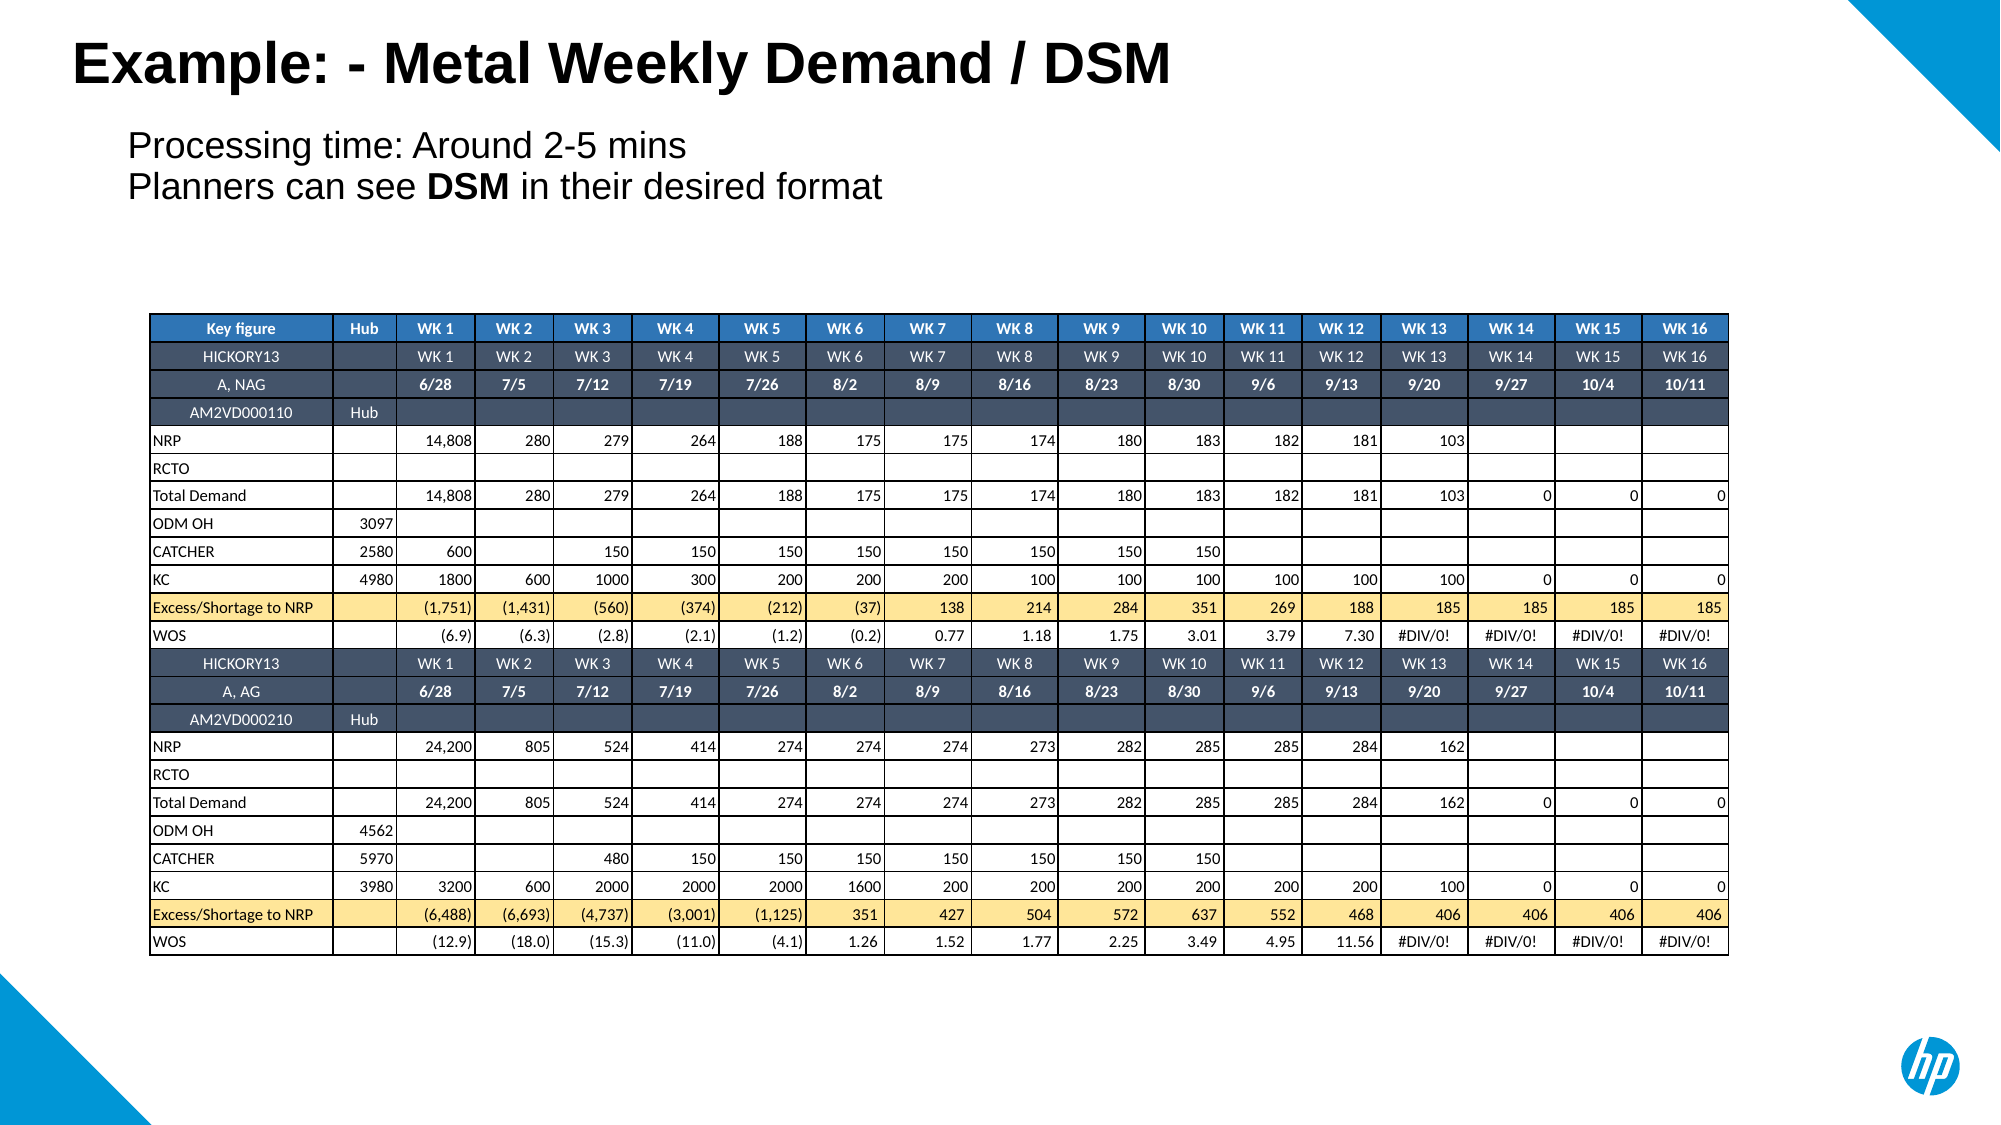

# Example: - Metal Weekly Demand / DSM
Processing time: Around 2-5 mins
Planners can see DSM in their desired format

| Key figure | Hub | WK 1 | WK 2 | WK 3 | WK 4 | WK 5 | WK 6 | WK 7 | WK 8 | WK 9 | WK 10 | WK 11 | WK 12 | WK 13 | WK 14 | WK 15 | WK 16 |
| --- | --- | --- | --- | --- | --- | --- | --- | --- | --- | --- | --- | --- | --- | --- | --- | --- | --- |
| HICKORY13 |  | WK 1 | WK 2 | WK 3 | WK 4 | WK 5 | WK 6 | WK 7 | WK 8 | WK 9 | WK 10 | WK 11 | WK 12 | WK 13 | WK 14 | WK 15 | WK 16 |
| A, NAG |  | 6/28 | 7/5 | 7/12 | 7/19 | 7/26 | 8/2 | 8/9 | 8/16 | 8/23 | 8/30 | 9/6 | 9/13 | 9/20 | 9/27 | 10/4 | 10/11 |
| AM2VD000110 | Hub |  |  |  |  |  |  |  |  |  |  |  |  |  |  |  |  |
| NRP |  | 14,808 | 280 | 279 | 264 | 188 | 175 | 175 | 174 | 180 | 183 | 182 | 181 | 103 |  |  |  |
| RCTO |  |  |  |  |  |  |  |  |  |  |  |  |  |  |  |  |  |
| Total Demand |  | 14,808 | 280 | 279 | 264 | 188 | 175 | 175 | 174 | 180 | 183 | 182 | 181 | 103 | 0 | 0 | 0 |
| ODM OH | 3097 |  |  |  |  |  |  |  |  |  |  |  |  |  |  |  |  |
| CATCHER | 2580 | 600 |  | 150 | 150 | 150 | 150 | 150 | 150 | 150 | 150 |  |  |  |  |  |  |
| KC | 4980 | 1800 | 600 | 1000 | 300 | 200 | 200 | 200 | 100 | 100 | 100 | 100 | 100 | 100 | 0 | 0 | 0 |
| Excess/Shortage to NRP |  | (1,751) | (1,431) | (560) | (374) | (212) | (37) | 138 | 214 | 284 | 351 | 269 | 188 | 185 | 185 | 185 | 185 |
| WOS |  | (6.9) | (6.3) | (2.8) | (2.1) | (1.2) | (0.2) | 0.77 | 1.18 | 1.75 | 3.01 | 3.79 | 7.30 | #DIV/0! | #DIV/0! | #DIV/0! | #DIV/0! |
| HICKORY13 |  | WK 1 | WK 2 | WK 3 | WK 4 | WK 5 | WK 6 | WK 7 | WK 8 | WK 9 | WK 10 | WK 11 | WK 12 | WK 13 | WK 14 | WK 15 | WK 16 |
| A, AG |  | 6/28 | 7/5 | 7/12 | 7/19 | 7/26 | 8/2 | 8/9 | 8/16 | 8/23 | 8/30 | 9/6 | 9/13 | 9/20 | 9/27 | 10/4 | 10/11 |
| AM2VD000210 | Hub |  |  |  |  |  |  |  |  |  |  |  |  |  |  |  |  |
| NRP |  | 24,200 | 805 | 524 | 414 | 274 | 274 | 274 | 273 | 282 | 285 | 285 | 284 | 162 |  |  |  |
| RCTO |  |  |  |  |  |  |  |  |  |  |  |  |  |  |  |  |  |
| Total Demand |  | 24,200 | 805 | 524 | 414 | 274 | 274 | 274 | 273 | 282 | 285 | 285 | 284 | 162 | 0 | 0 | 0 |
| ODM OH | 4562 |  |  |  |  |  |  |  |  |  |  |  |  |  |  |  |  |
| CATCHER | 5970 |  |  | 480 | 150 | 150 | 150 | 150 | 150 | 150 | 150 |  |  |  |  |  |  |
| KC | 3980 | 3200 | 600 | 2000 | 2000 | 2000 | 1600 | 200 | 200 | 200 | 200 | 200 | 200 | 100 | 0 | 0 | 0 |
| Excess/Shortage to NRP |  | (6,488) | (6,693) | (4,737) | (3,001) | (1,125) | 351 | 427 | 504 | 572 | 637 | 552 | 468 | 406 | 406 | 406 | 406 |
| WOS |  | (12.9) | (18.0) | (15.3) | (11.0) | (4.1) | 1.26 | 1.52 | 1.77 | 2.25 | 3.49 | 4.95 | 11.56 | #DIV/0! | #DIV/0! | #DIV/0! | #DIV/0! |